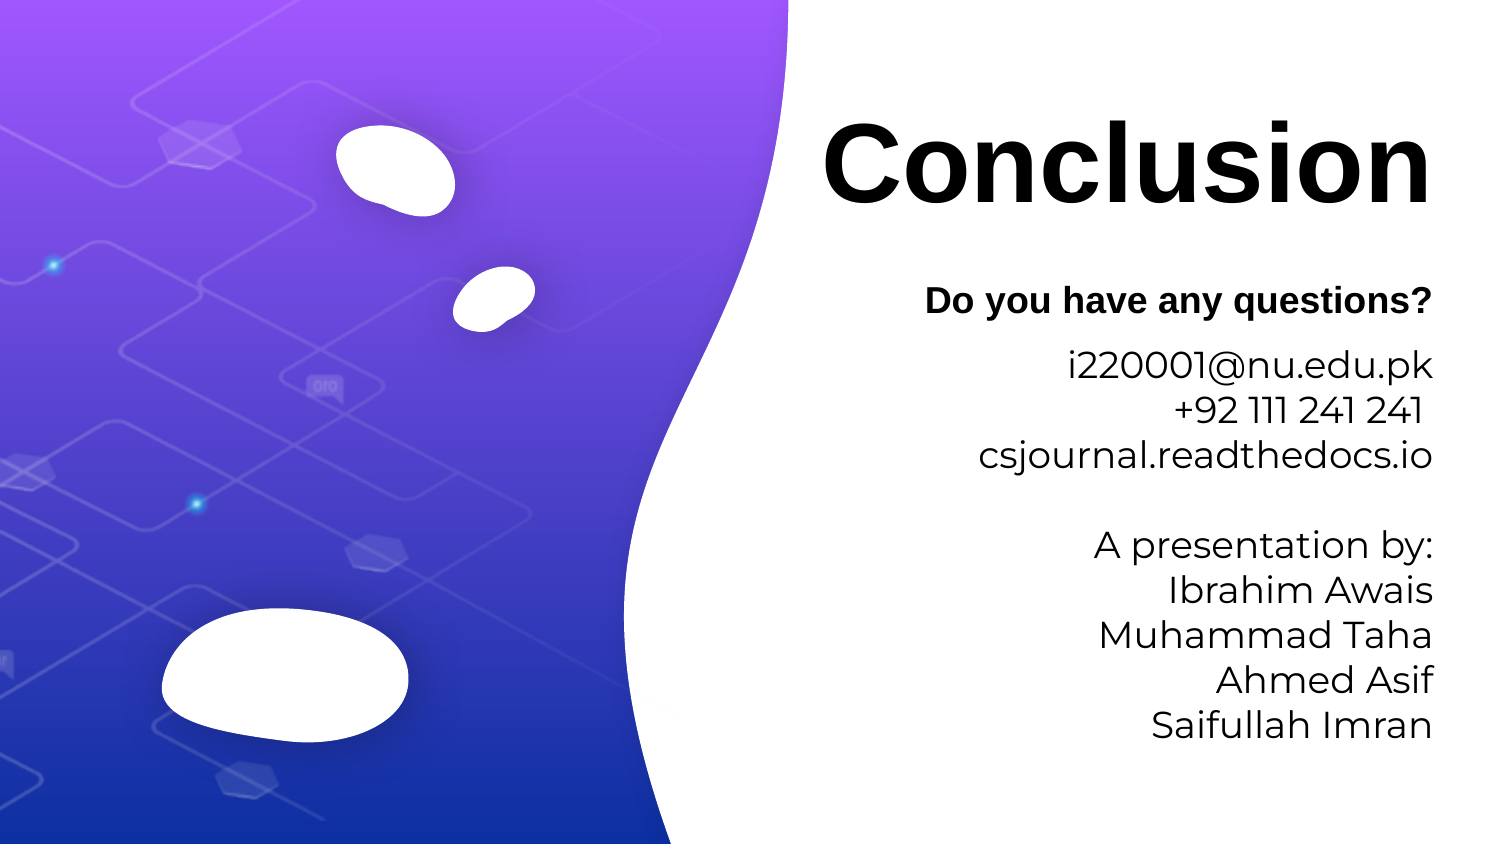

# Conclusion

Do you have any questions?
i220001@nu.edu.pk
+92 111 241 241
csjournal.readthedocs.io

A presentation by:
Ibrahim Awais
Muhammad Taha
Ahmed Asif
Saifullah Imran